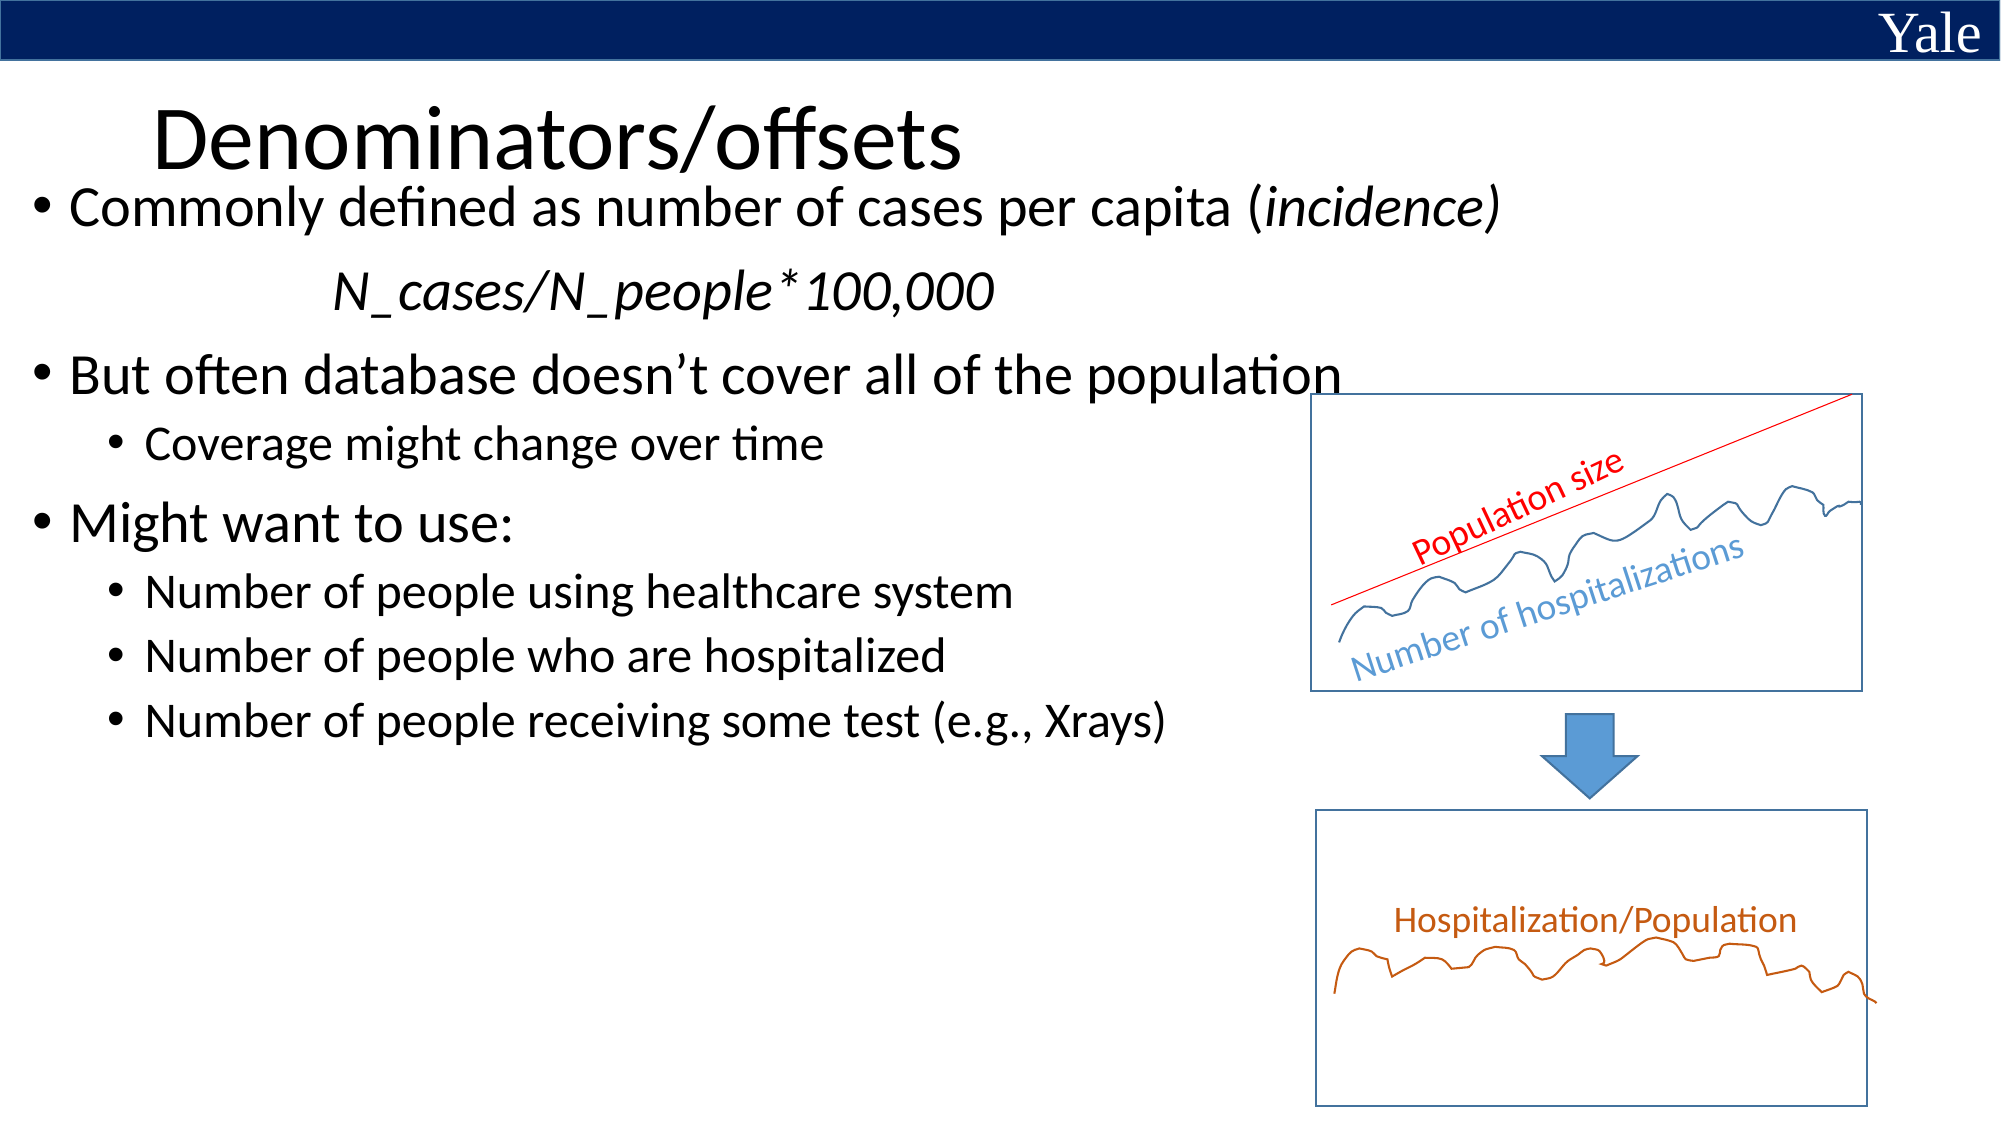

# Denominators/offsets
Commonly defined as number of cases per capita (incidence)
		N_cases/N_people*100,000
But often database doesn’t cover all of the population
Coverage might change over time
Might want to use:
Number of people using healthcare system
Number of people who are hospitalized
Number of people receiving some test (e.g., Xrays)

Population size

Number of hospitalizations

Hospitalization/Population